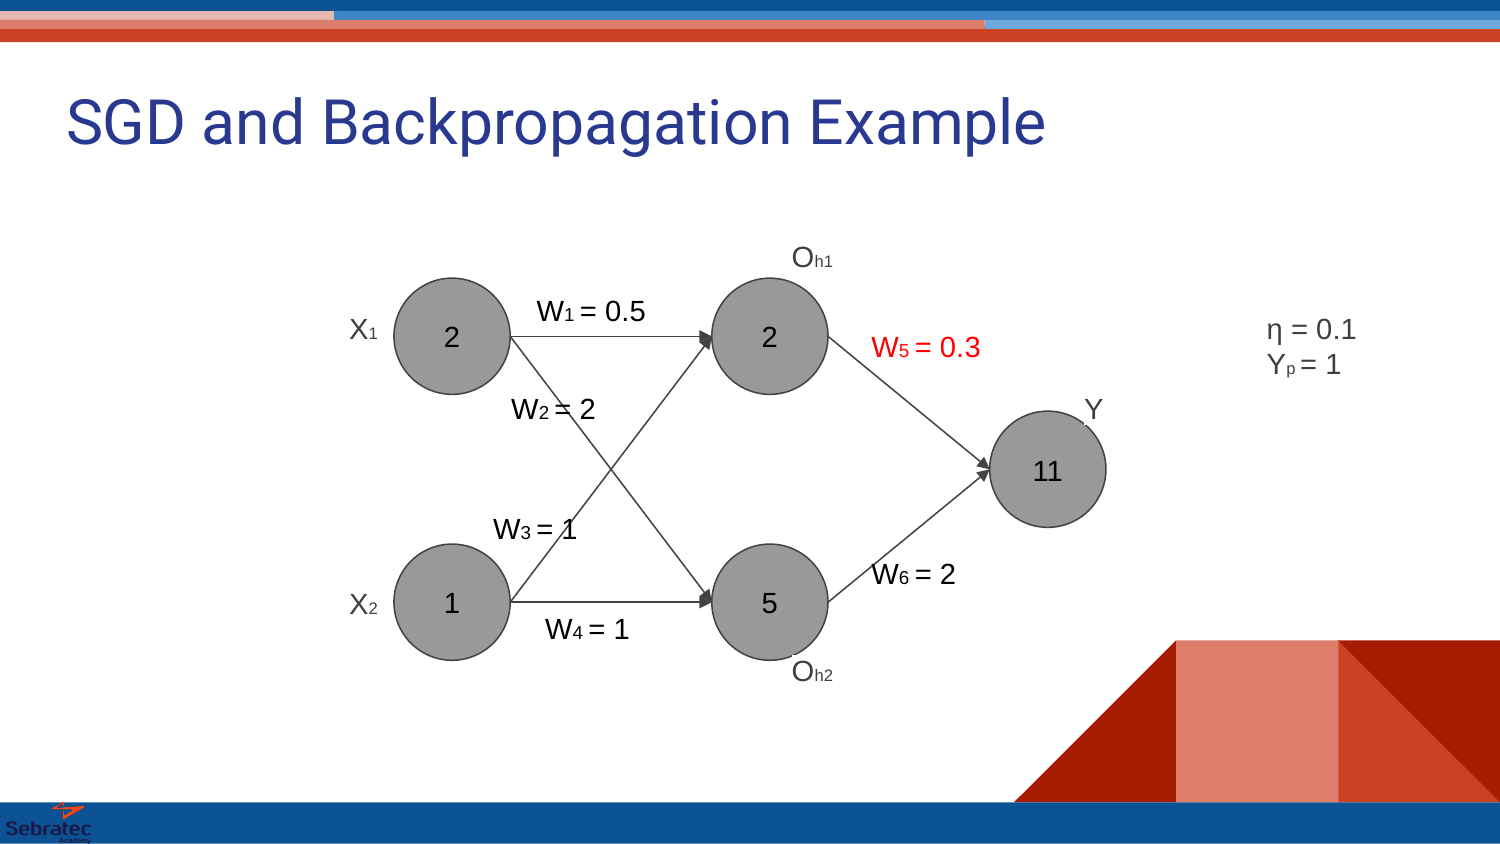

# SGD and Backpropagation Example

Oh1

Oh2
W1 = 0.5
2
2
X1

X2
η = 0.1
Yp = 1
W5 = 0.3
W2 = 2
Y
11
W3 = 1
W6 = 2
5
1
W4 = 1